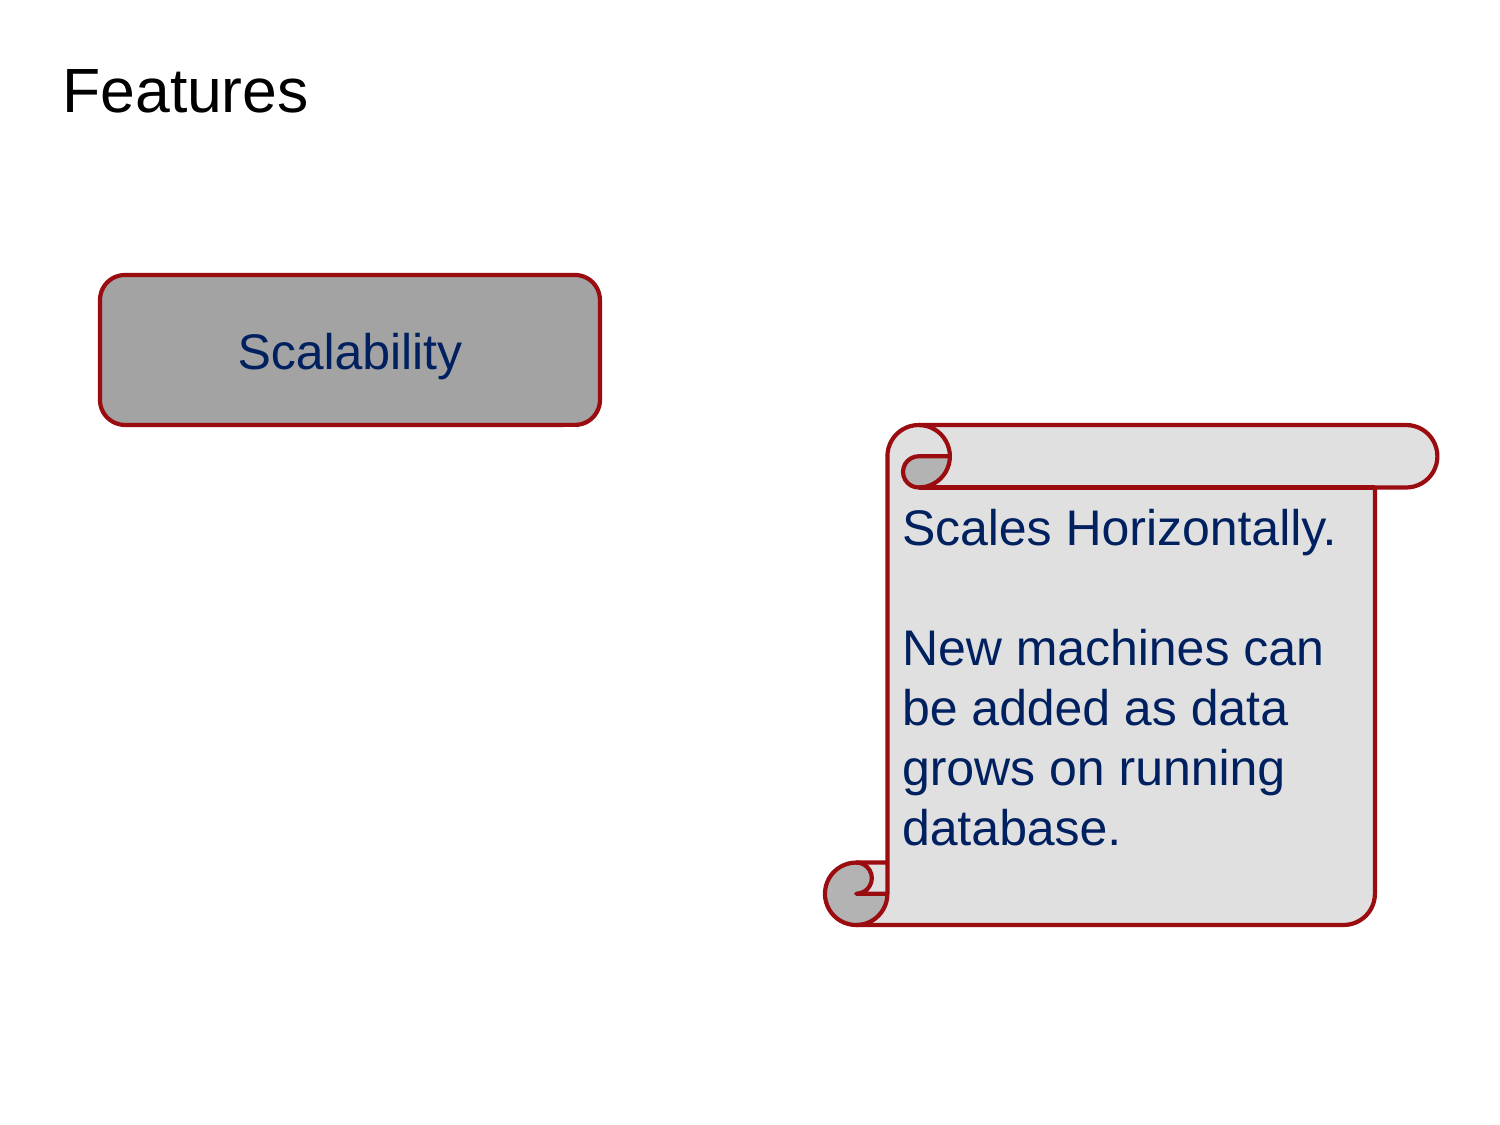

# Features
Scalability
Scales Horizontally.

New machines can be added as data grows on running database.